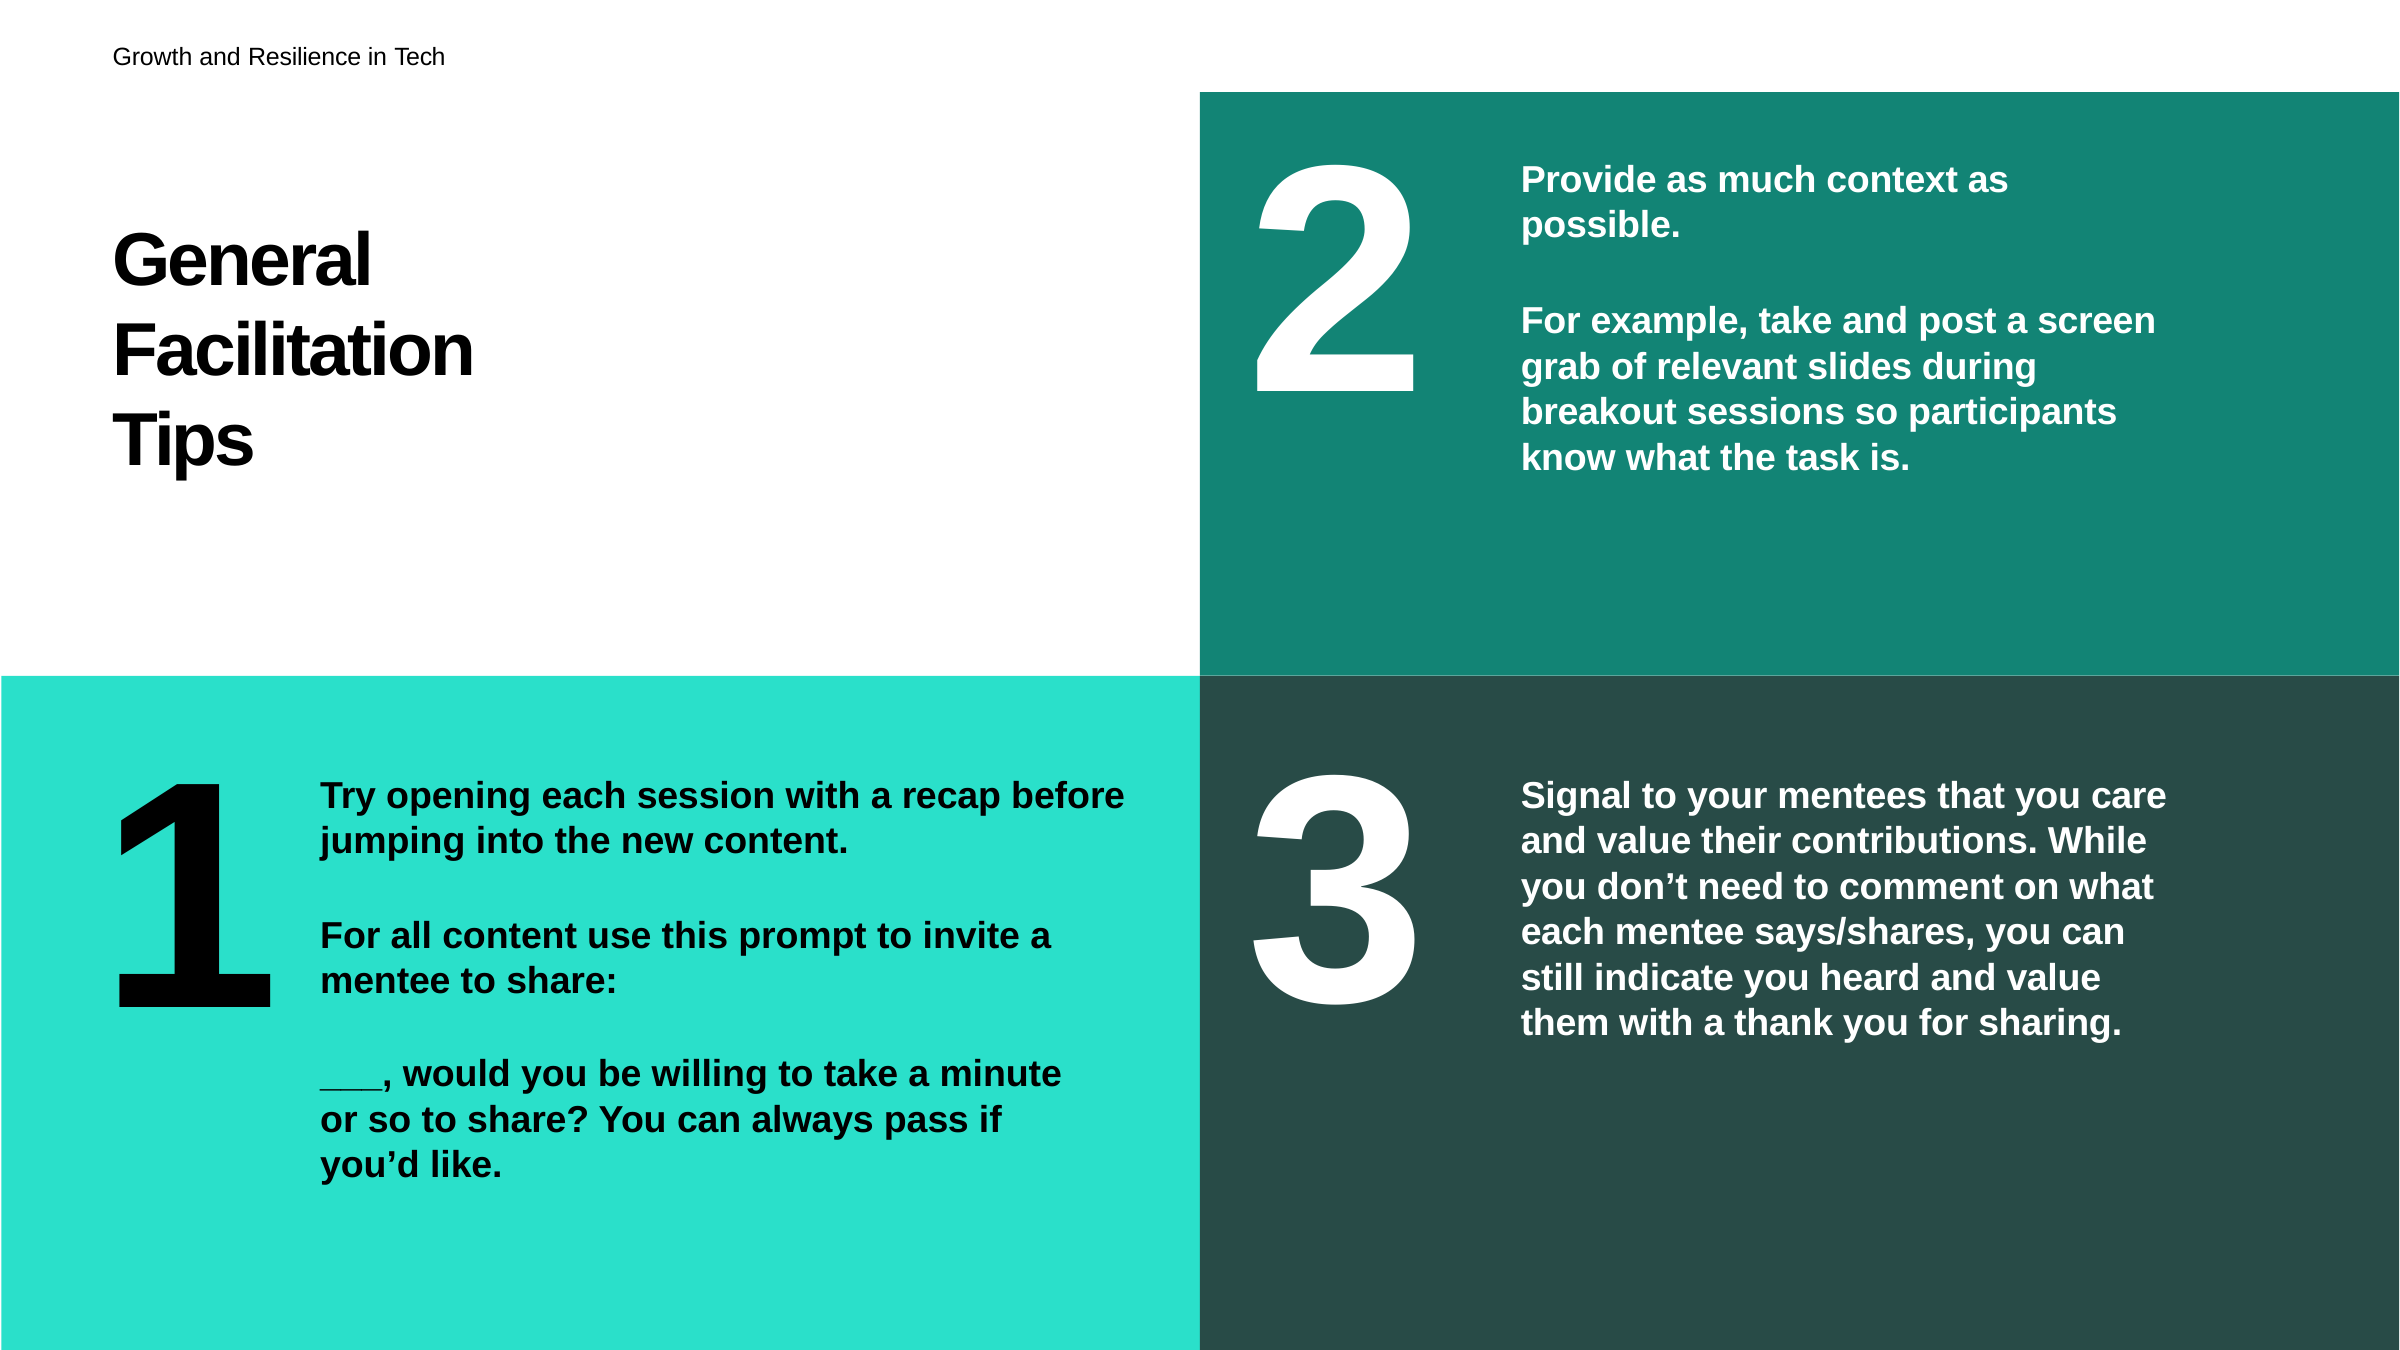

Growth and Resilience in Tech
2

Provide as much context as possible.

For example, take and post a screen grab of relevant slides during breakout sessions so participants know what the task is.
General Facilitation Tips
3

1
Try opening each session with a recap before jumping into the new content.

For all content use this prompt to invite a mentee to share:

___, would you be willing to take a minute or so to share? You can always pass if you’d like.

Signal to your mentees that you care and value their contributions. While you don’t need to comment on what each mentee says/shares, you can still indicate you heard and value them with a thank you for sharing.
90